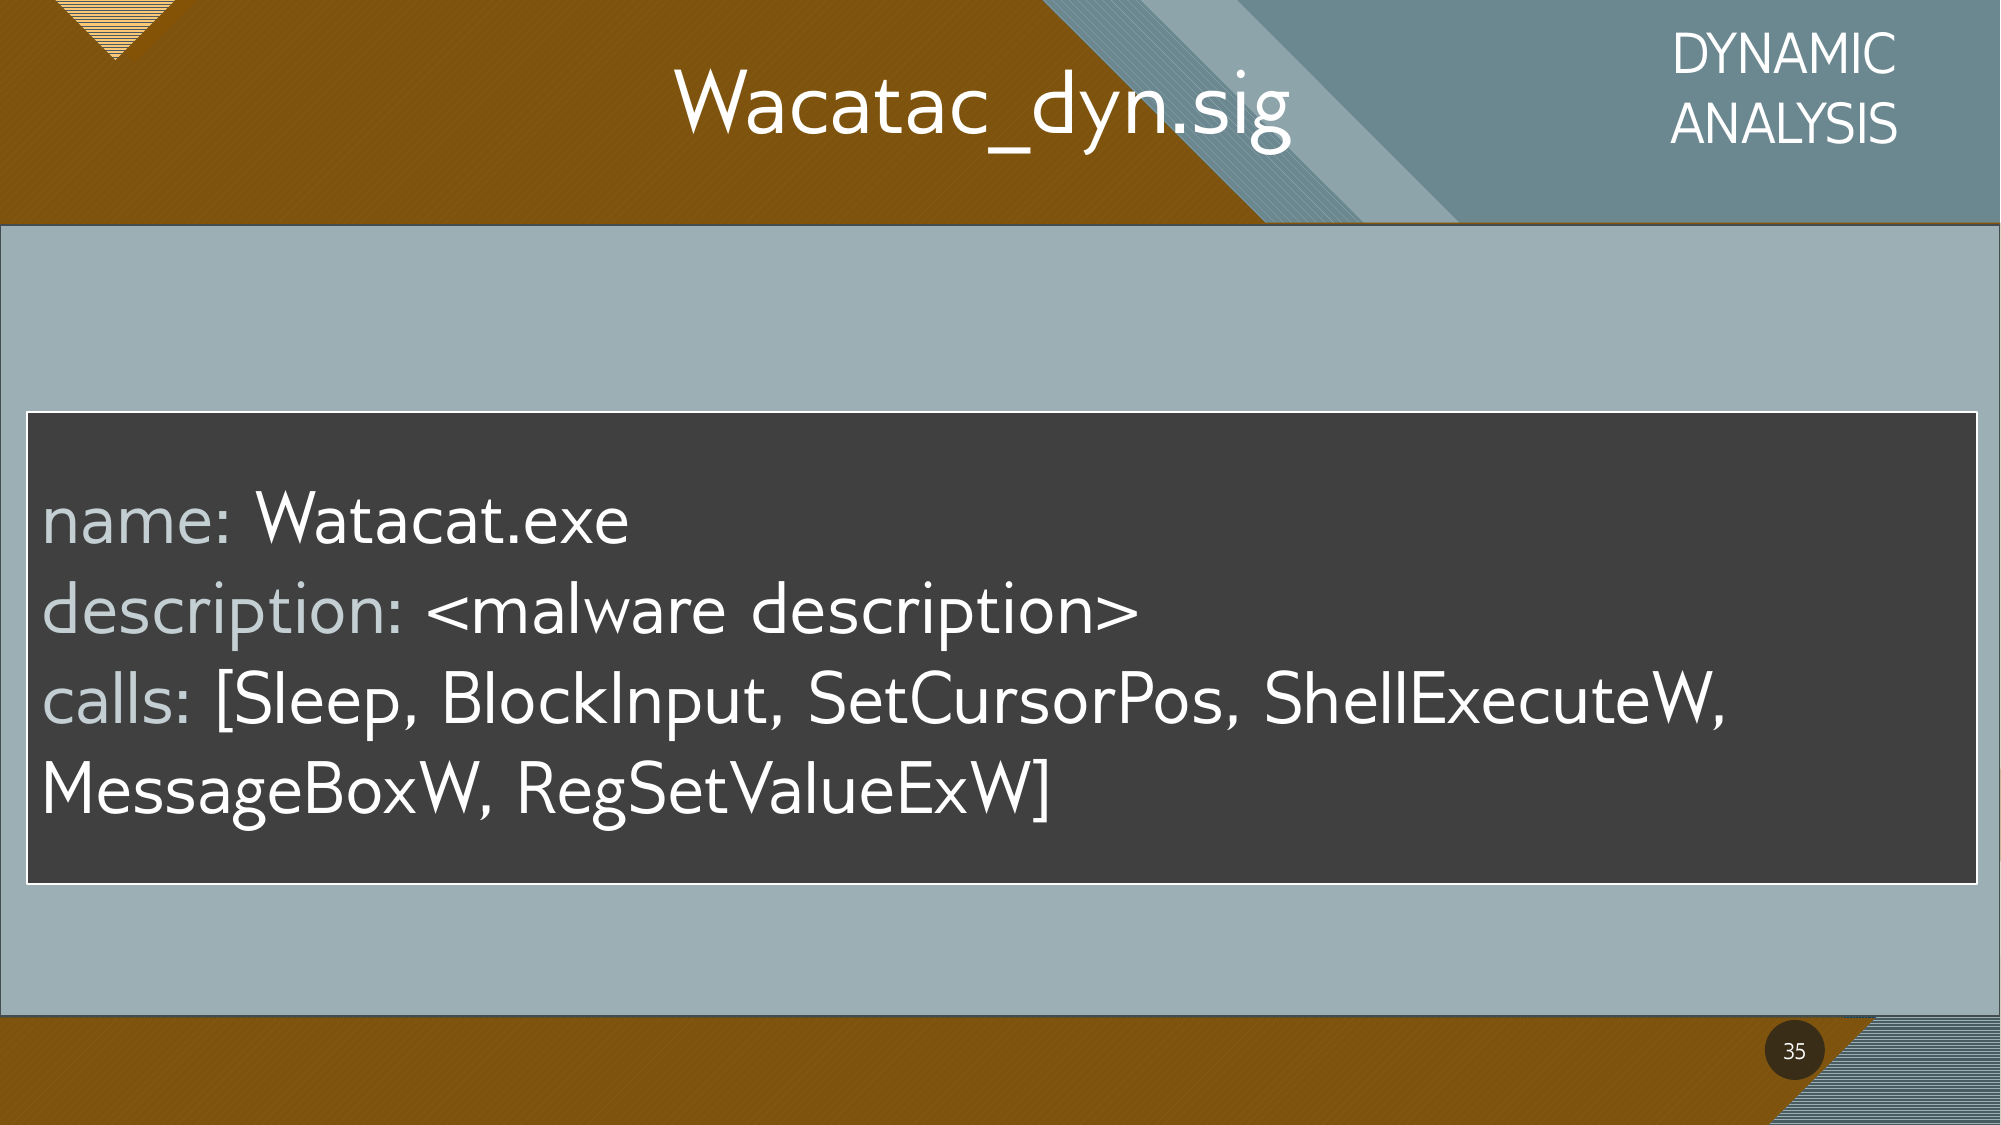

DYNAMIC
ANALYSIS
Wacatac_dyn.sig

name: Watacat.exe
description: <malware description>
calls: [Sleep, BlockInput, SetCursorPos, ShellExecuteW, MessageBoxW, RegSetValueExW]

35